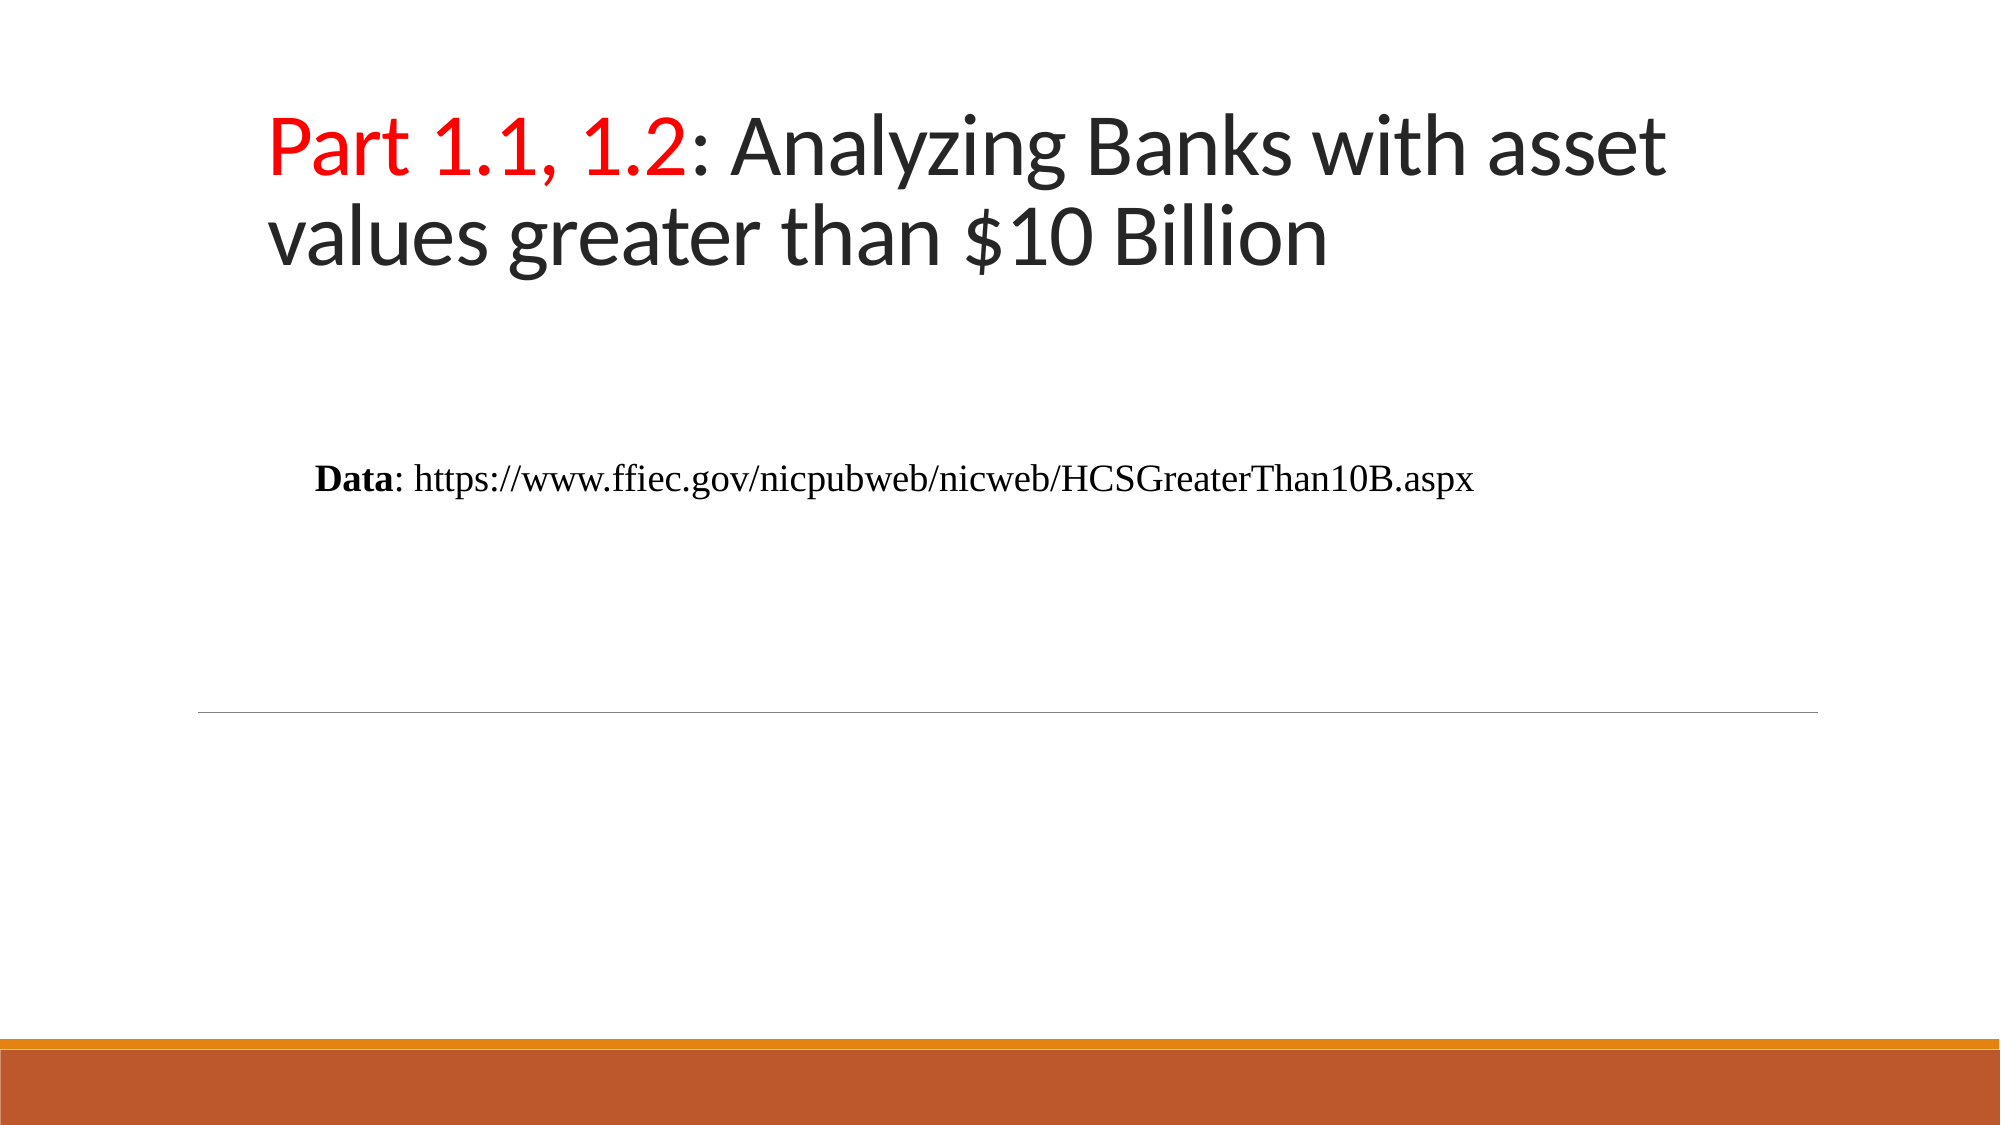

# Part 1.1, 1.2: Analyzing Banks with asset values greater than $10 Billion
Data: https://www.ffiec.gov/nicpubweb/nicweb/HCSGreaterThan10B.aspx